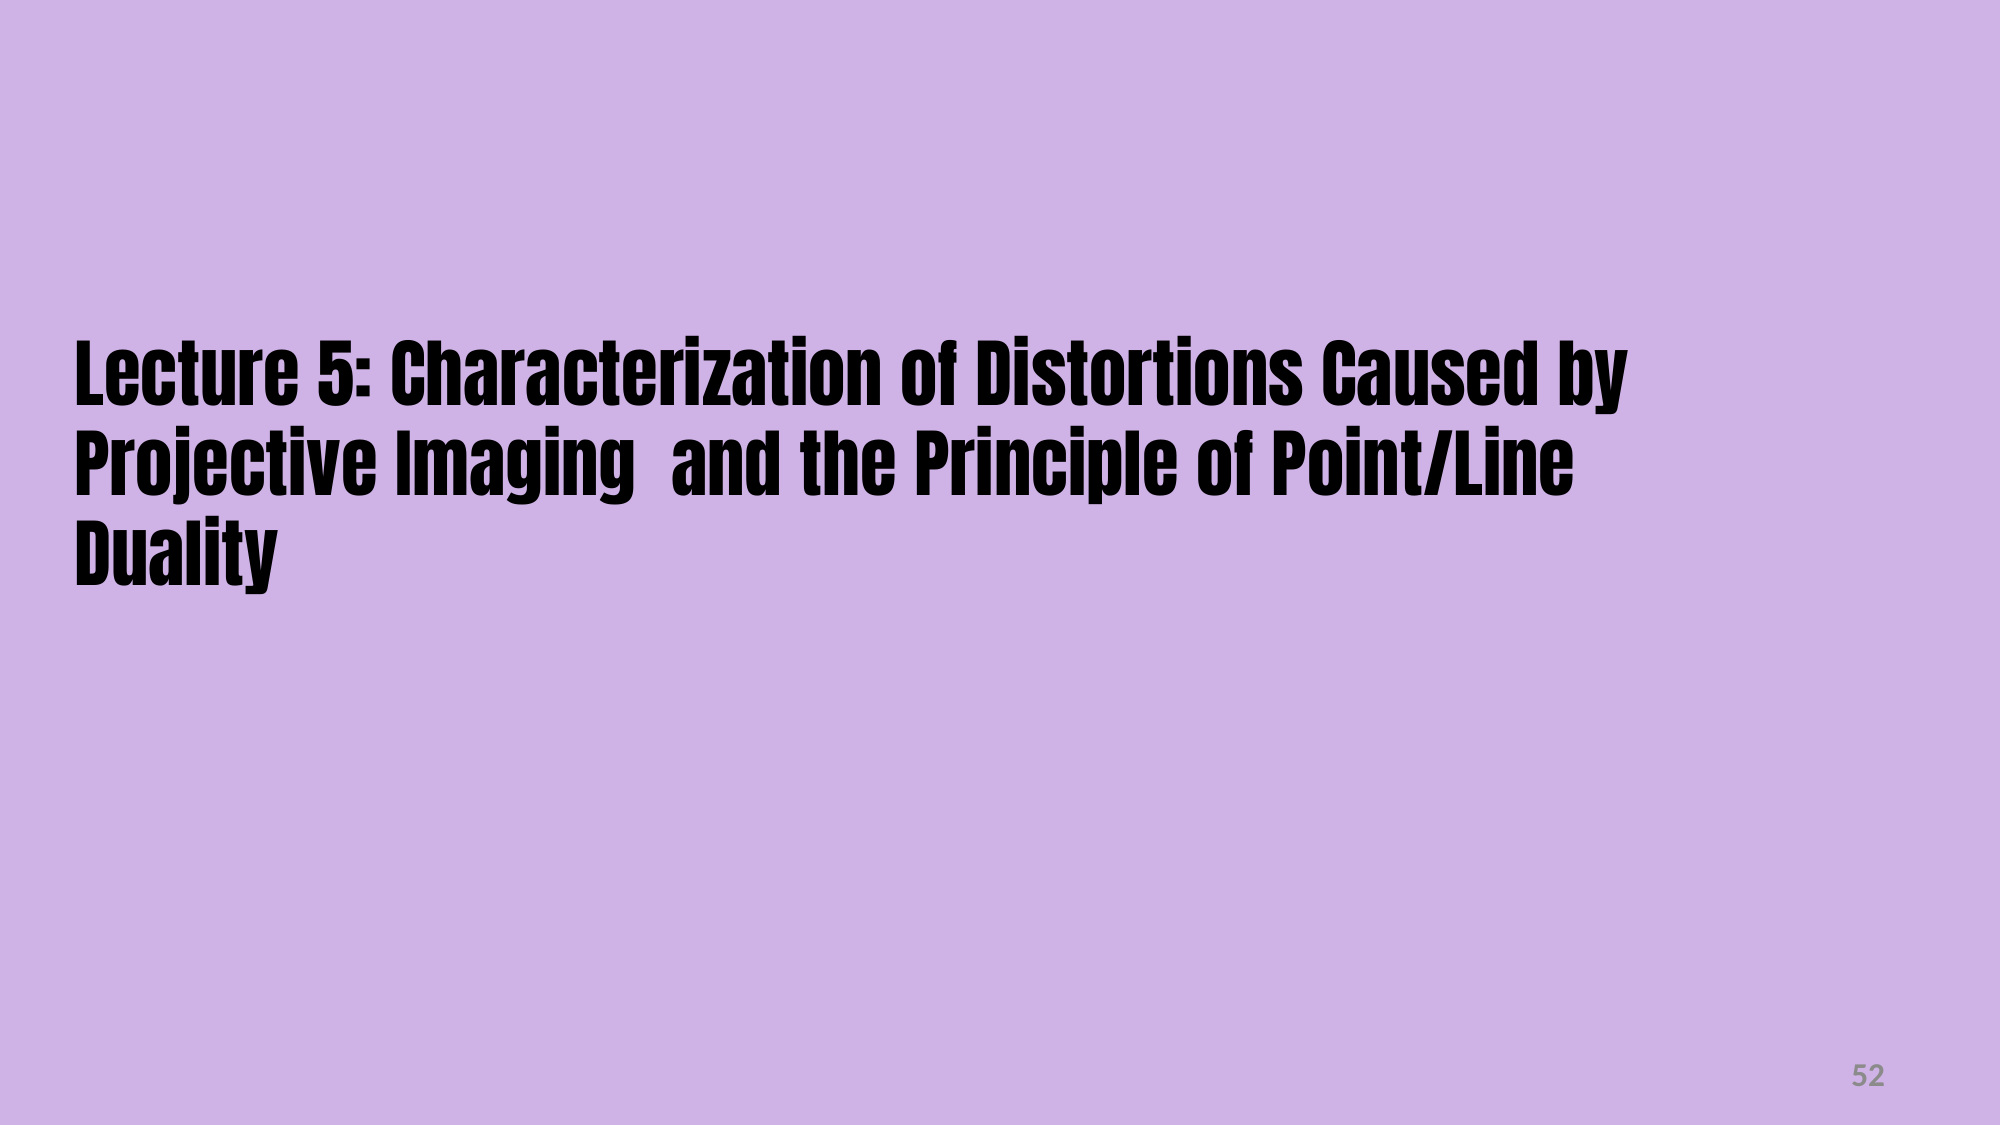

# Lecture 5: Characterization of Distortions Caused by Projective Imaging  and the Principle of Point/Line Duality